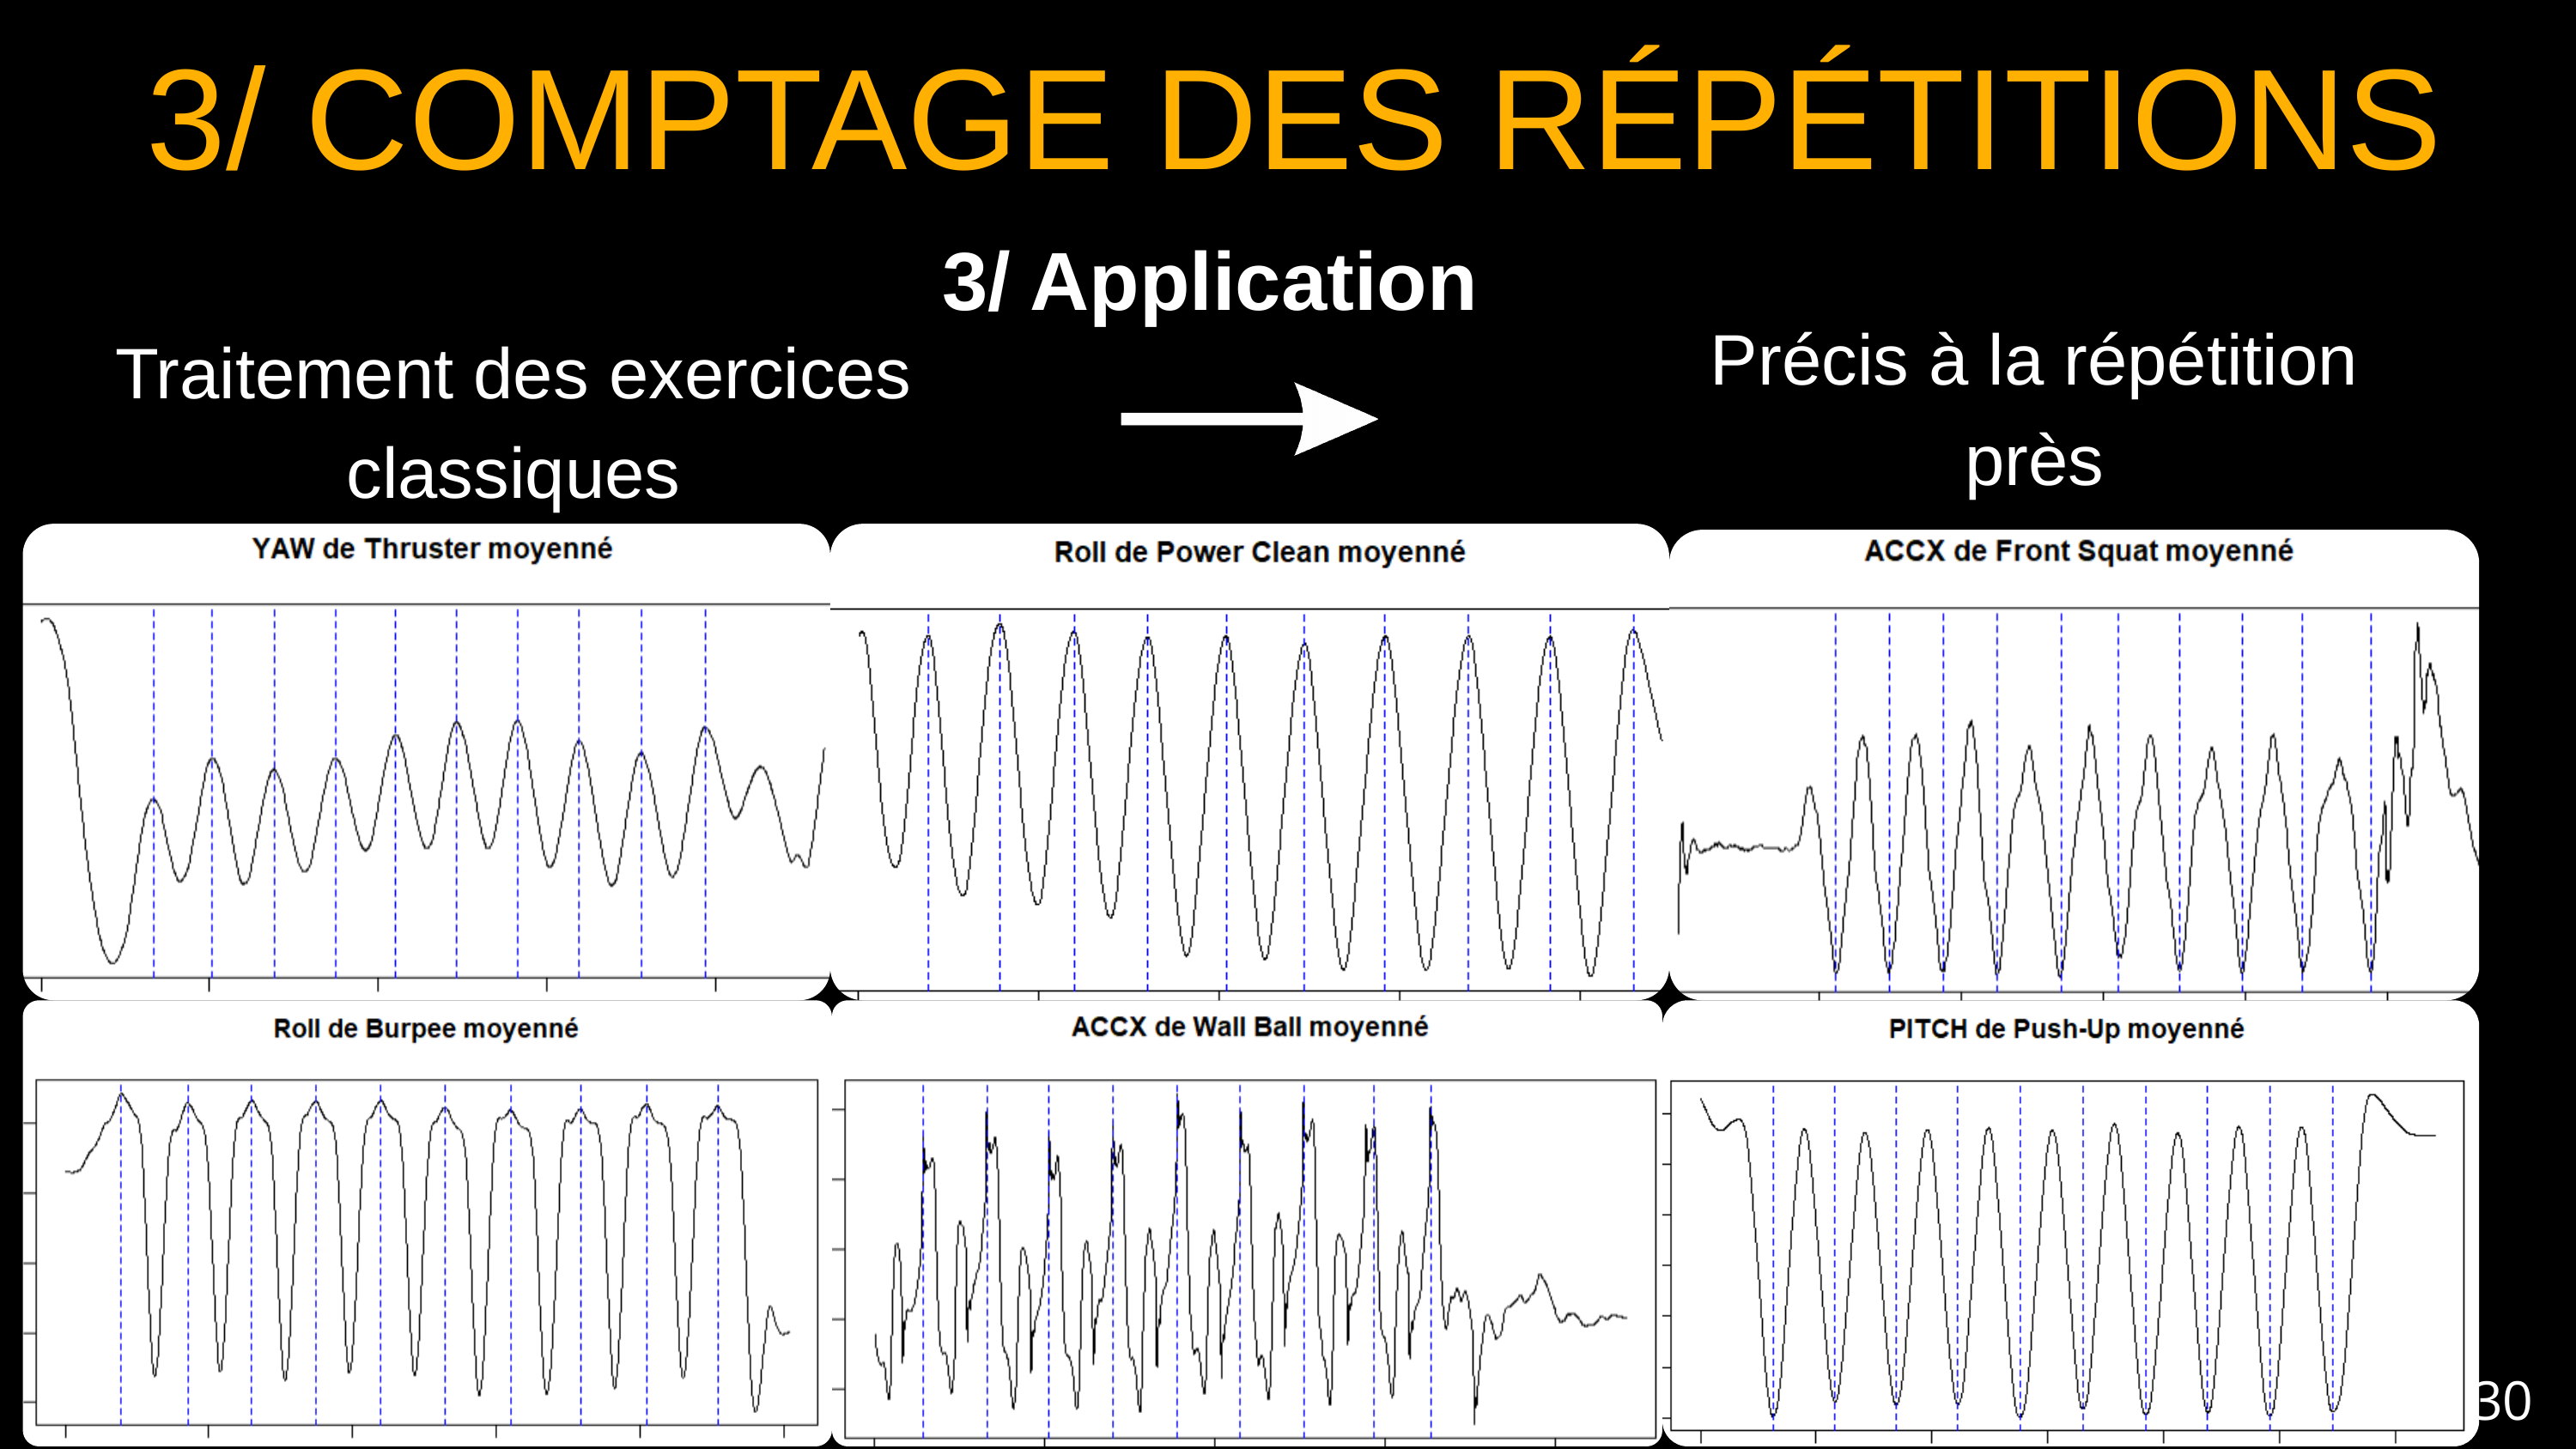

3/ COMPTAGE DES RÉPÉTITIONS
3/ Application
Précis à la répétition près
Traitement des exercices classiques

30